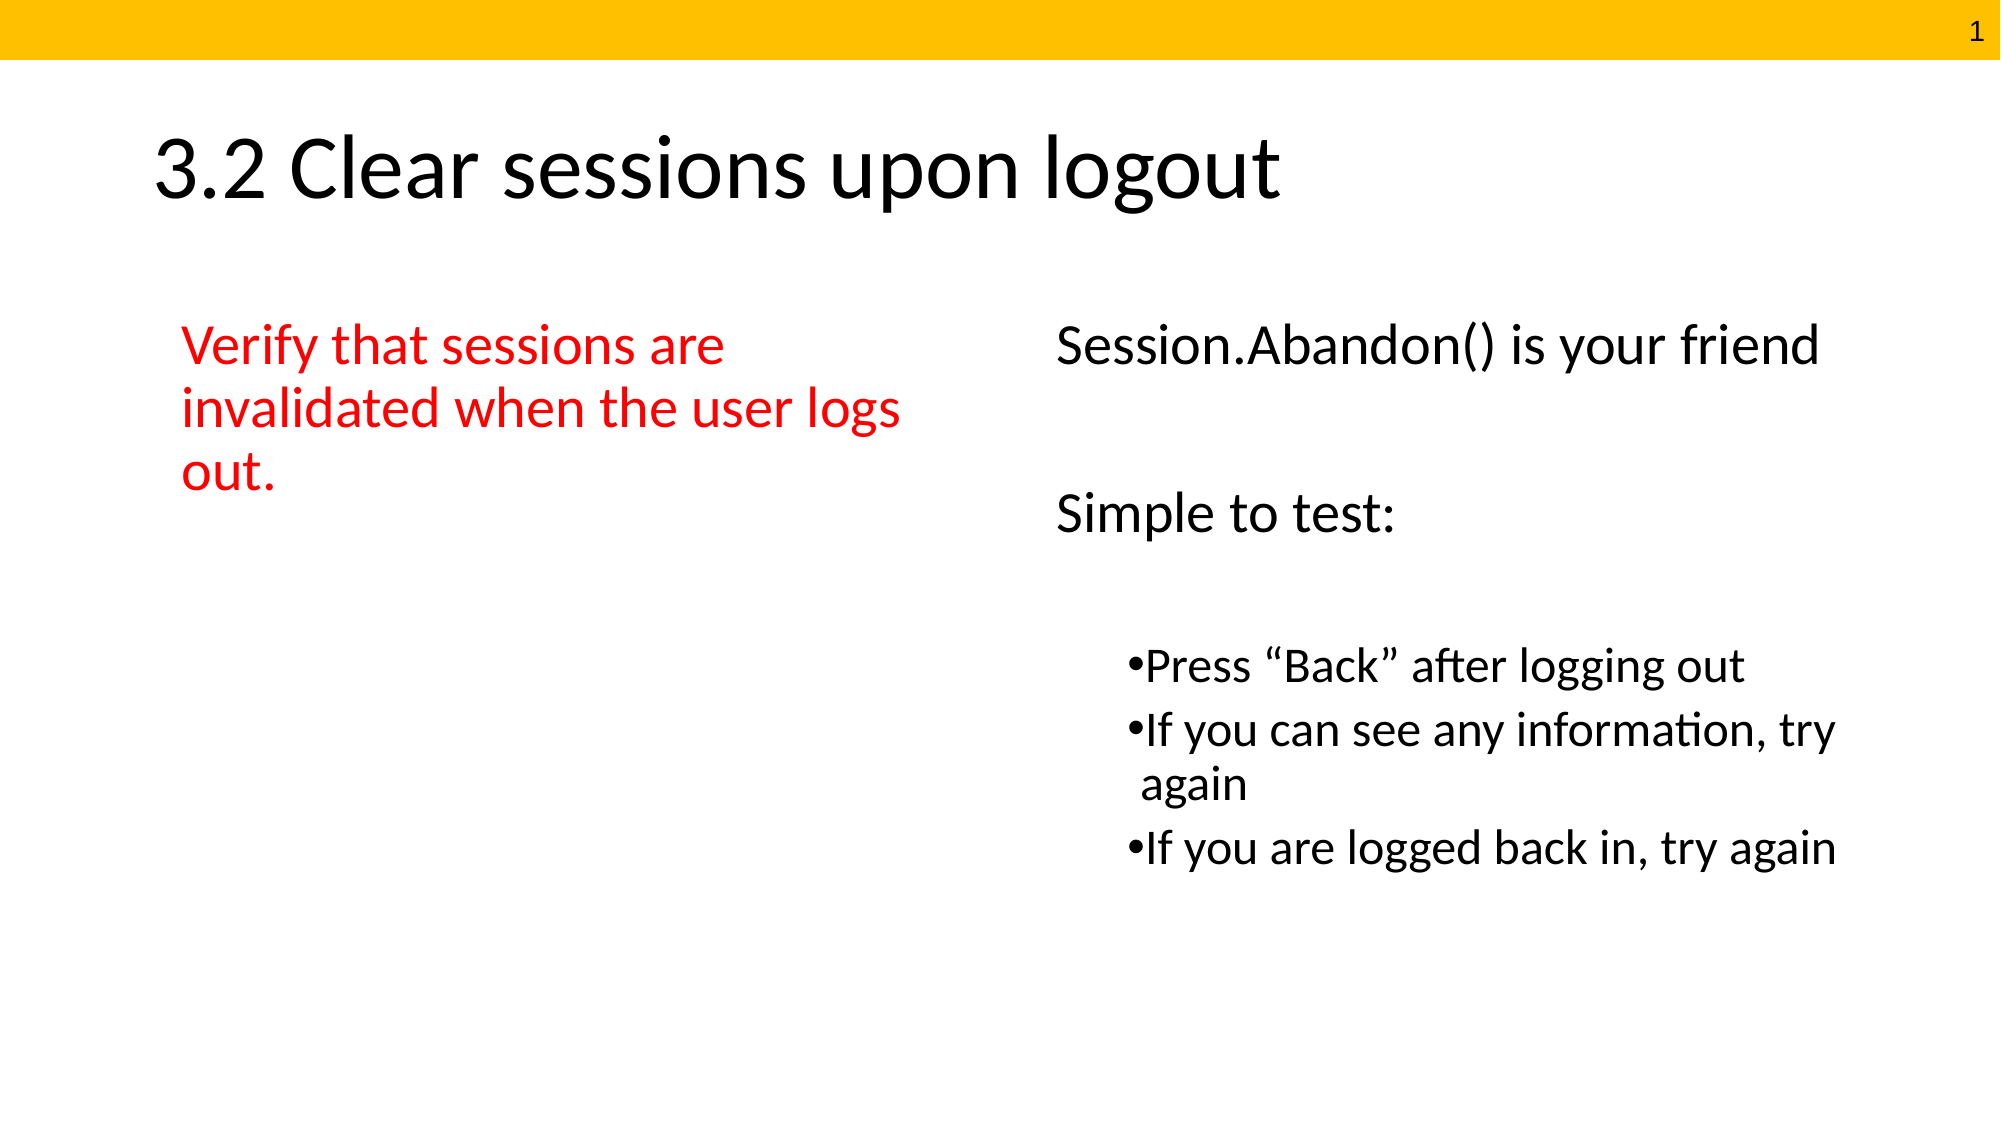

# 3.2 Clear sessions upon logout
Verify that sessions are invalidated when the user logs out.

Session.Abandon() is your friend

Simple to test:

Press “Back” after logging out
If you can see any information, try again
If you are logged back in, try again